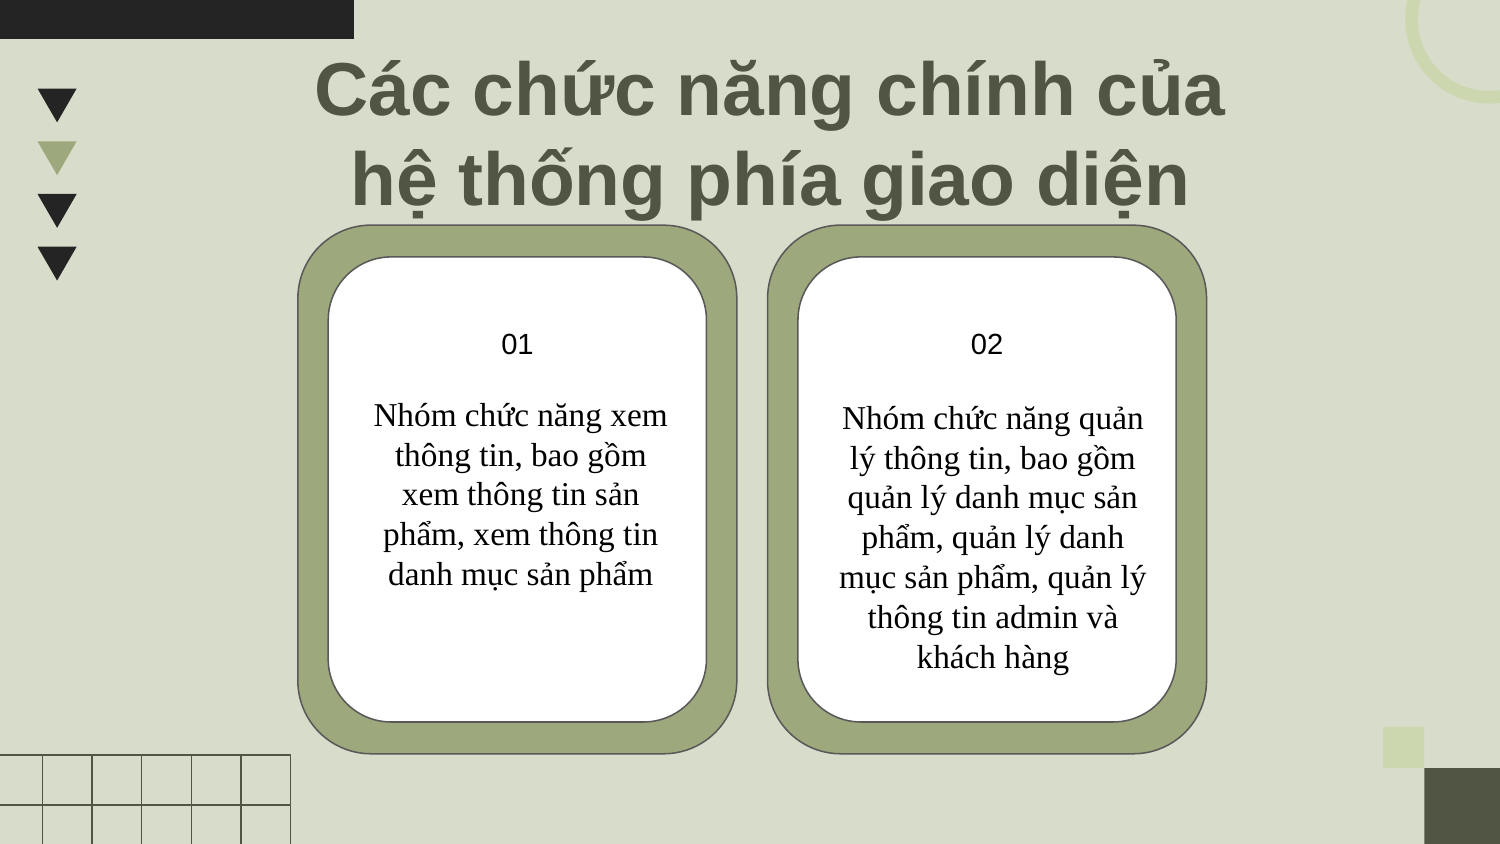

Các chức năng chính của hệ thống phía giao diện

01
02
Nhóm chức năng xem thông tin, bao gồm xem thông tin sản phẩm, xem thông tin danh mục sản phẩm
Nhóm chức năng quản lý thông tin, bao gồm quản lý danh mục sản phẩm, quản lý danh mục sản phẩm, quản lý thông tin admin và khách hàng